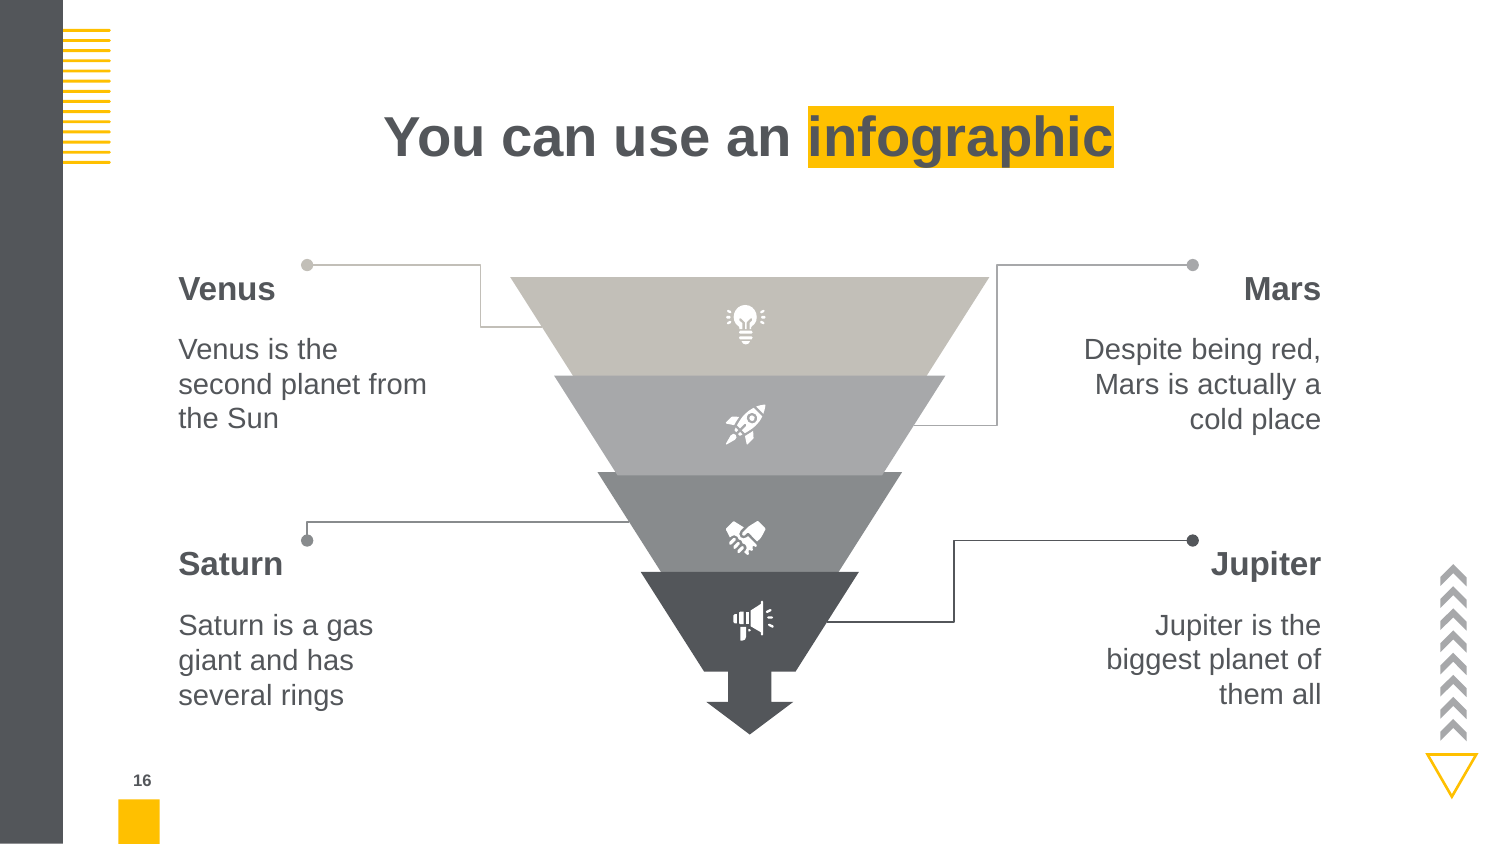

# You can use an infographic
Venus
Mars

Venus is the second planet from the Sun
Despite being red, Mars is actually a cold place

Saturn
Jupiter

Jupiter is the biggest planet of them all
Saturn is a gas giant and has several rings

16